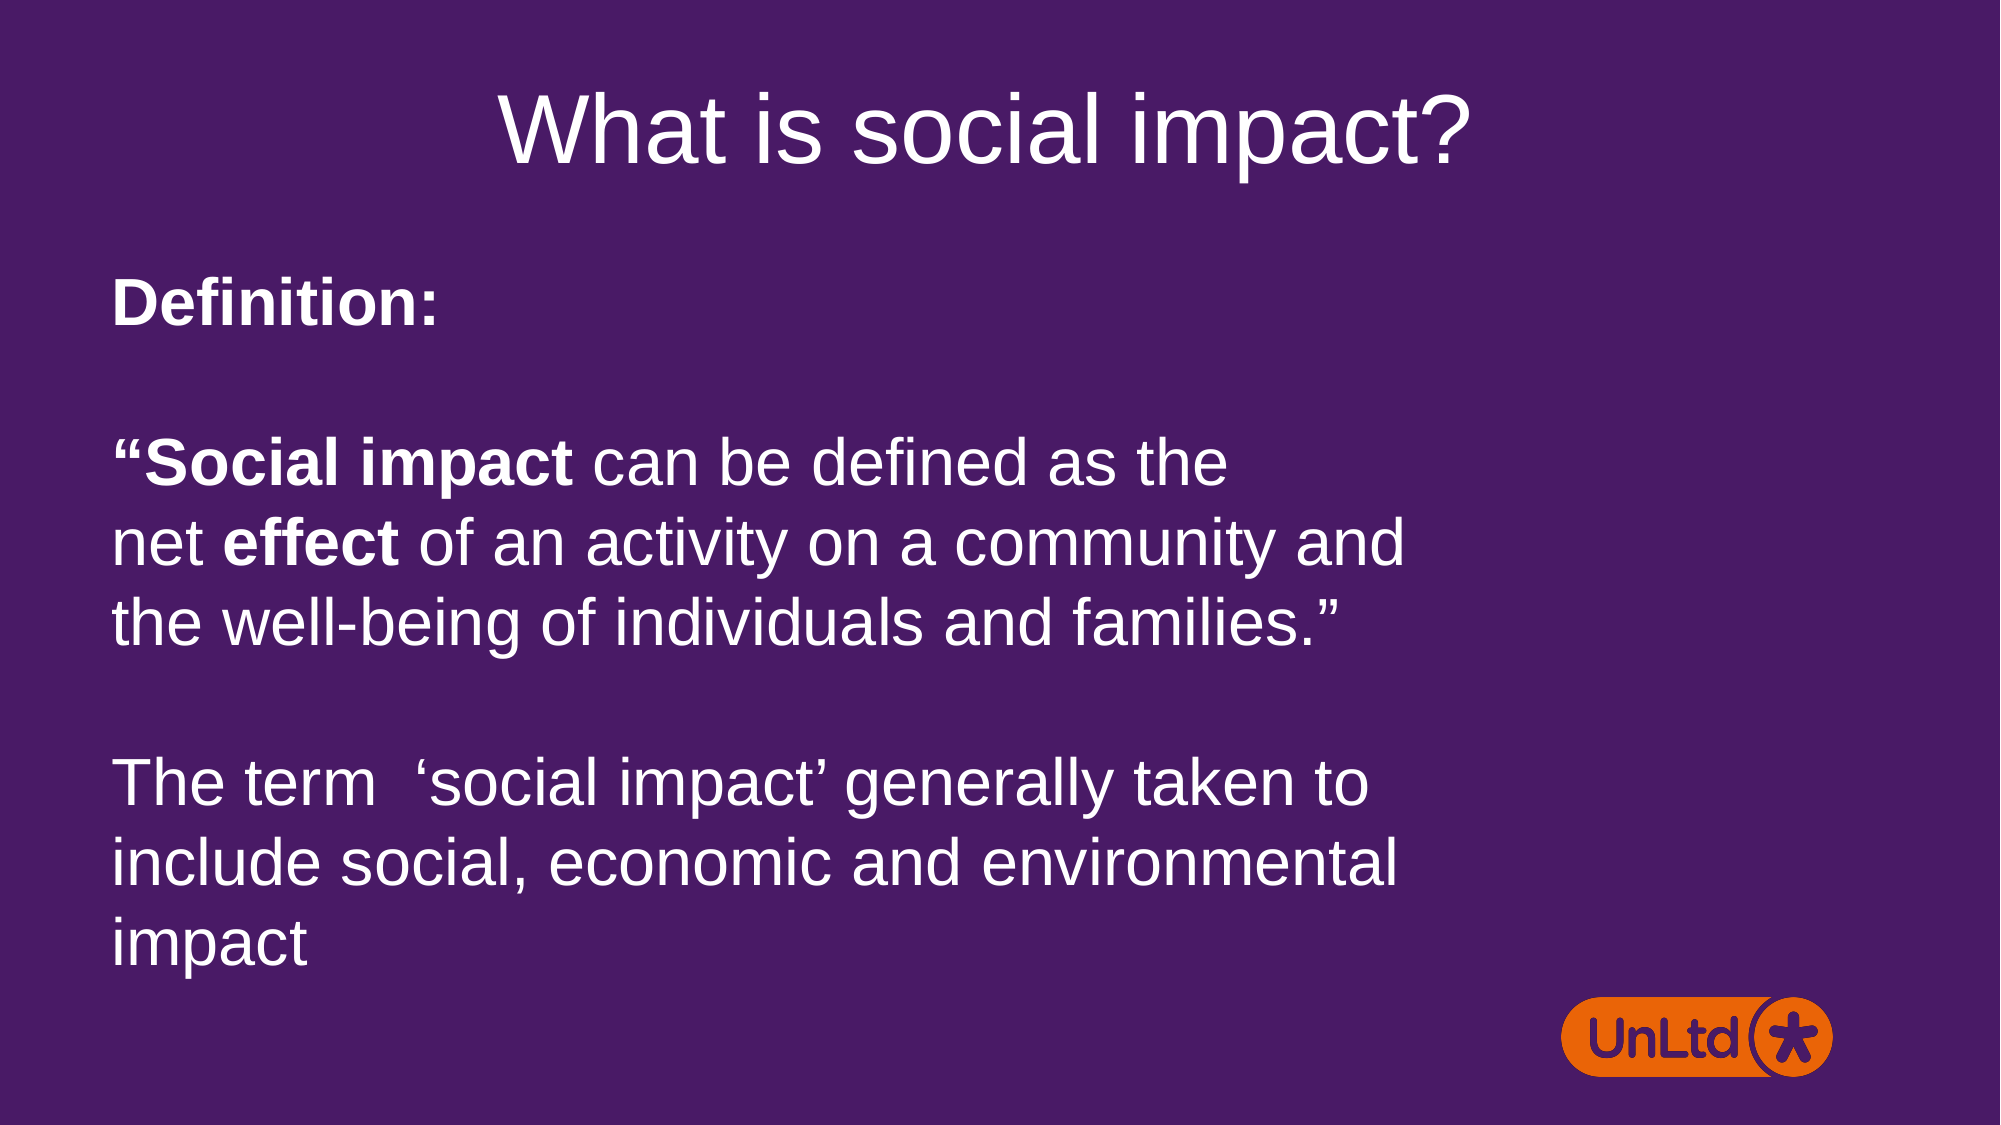

What is social impact?
Definition:

“Social impact can be defined as the net effect of an activity on a community and the well-being of individuals and families.”

The term  ‘social impact’ generally taken to include social, economic and environmental impact